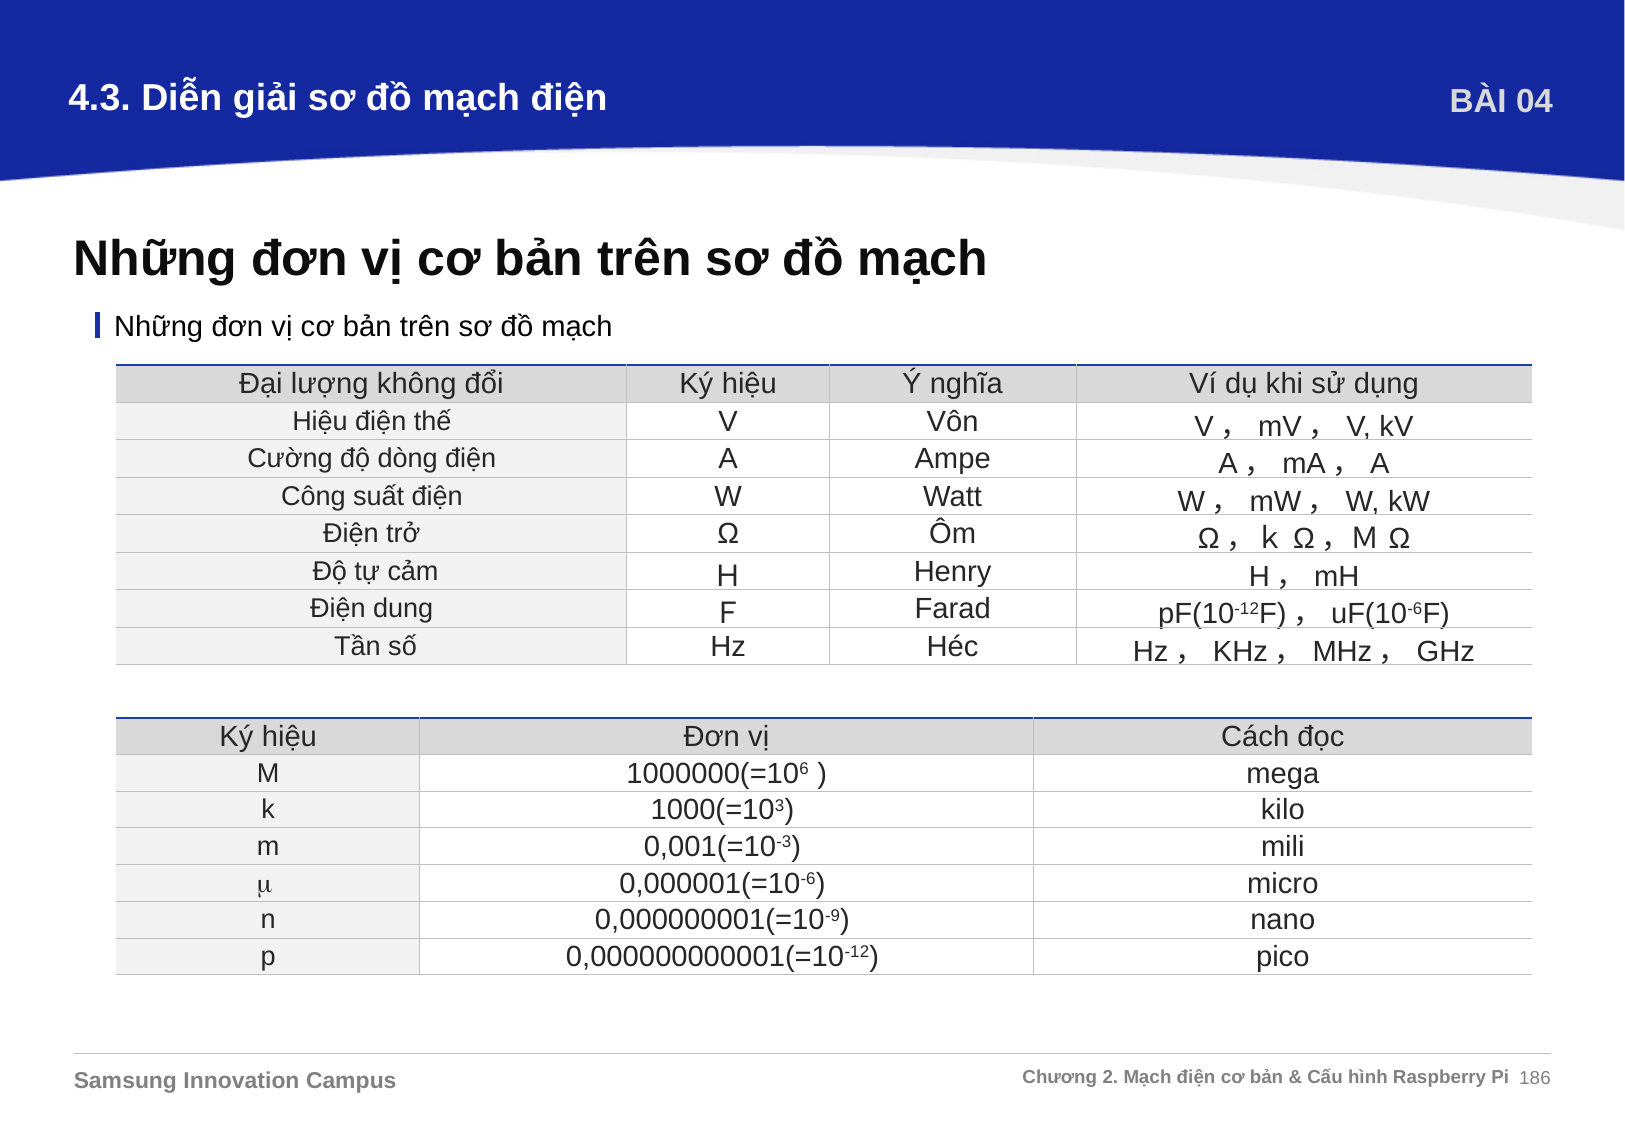

4.3. Diễn giải sơ đồ mạch điện
BÀI 04
Những đơn vị cơ bản trên sơ đồ mạch
Những đơn vị cơ bản trên sơ đồ mạch
| Đại lượng không đổi | Ký hiệu | Ý nghĩa | Ví dụ khi sử dụng |
| --- | --- | --- | --- |
| Hiệu điện thế | V | Vôn | V，mV，V, kV |
| Cường độ dòng điện | A | Ampe | A，mA，A |
| Công suất điện | W | Watt | W，mW，W, kW |
| Điện trở | Ω | Ôm | Ω，ｋΩ，ＭΩ |
| Độ tự cảm | Ｈ | Henry | H，mH |
| Điện dung | Ｆ | Farad | pF(10-12F)，uF(10-6F) |
| Tần số | Hz | Héc | Hz，KHz，MHz，GHz |
| Ký hiệu | Đơn vị | Cách đọc |
| --- | --- | --- |
| M | 1000000(=106 ) | mega |
| k | 1000(=103) | kilo |
| m | 0,001(=10-3) | mili |
| μ | 0,000001(=10-6) | micro |
| n | 0,000000001(=10-9) | nano |
| p | 0,000000000001(=10-12) | pico |